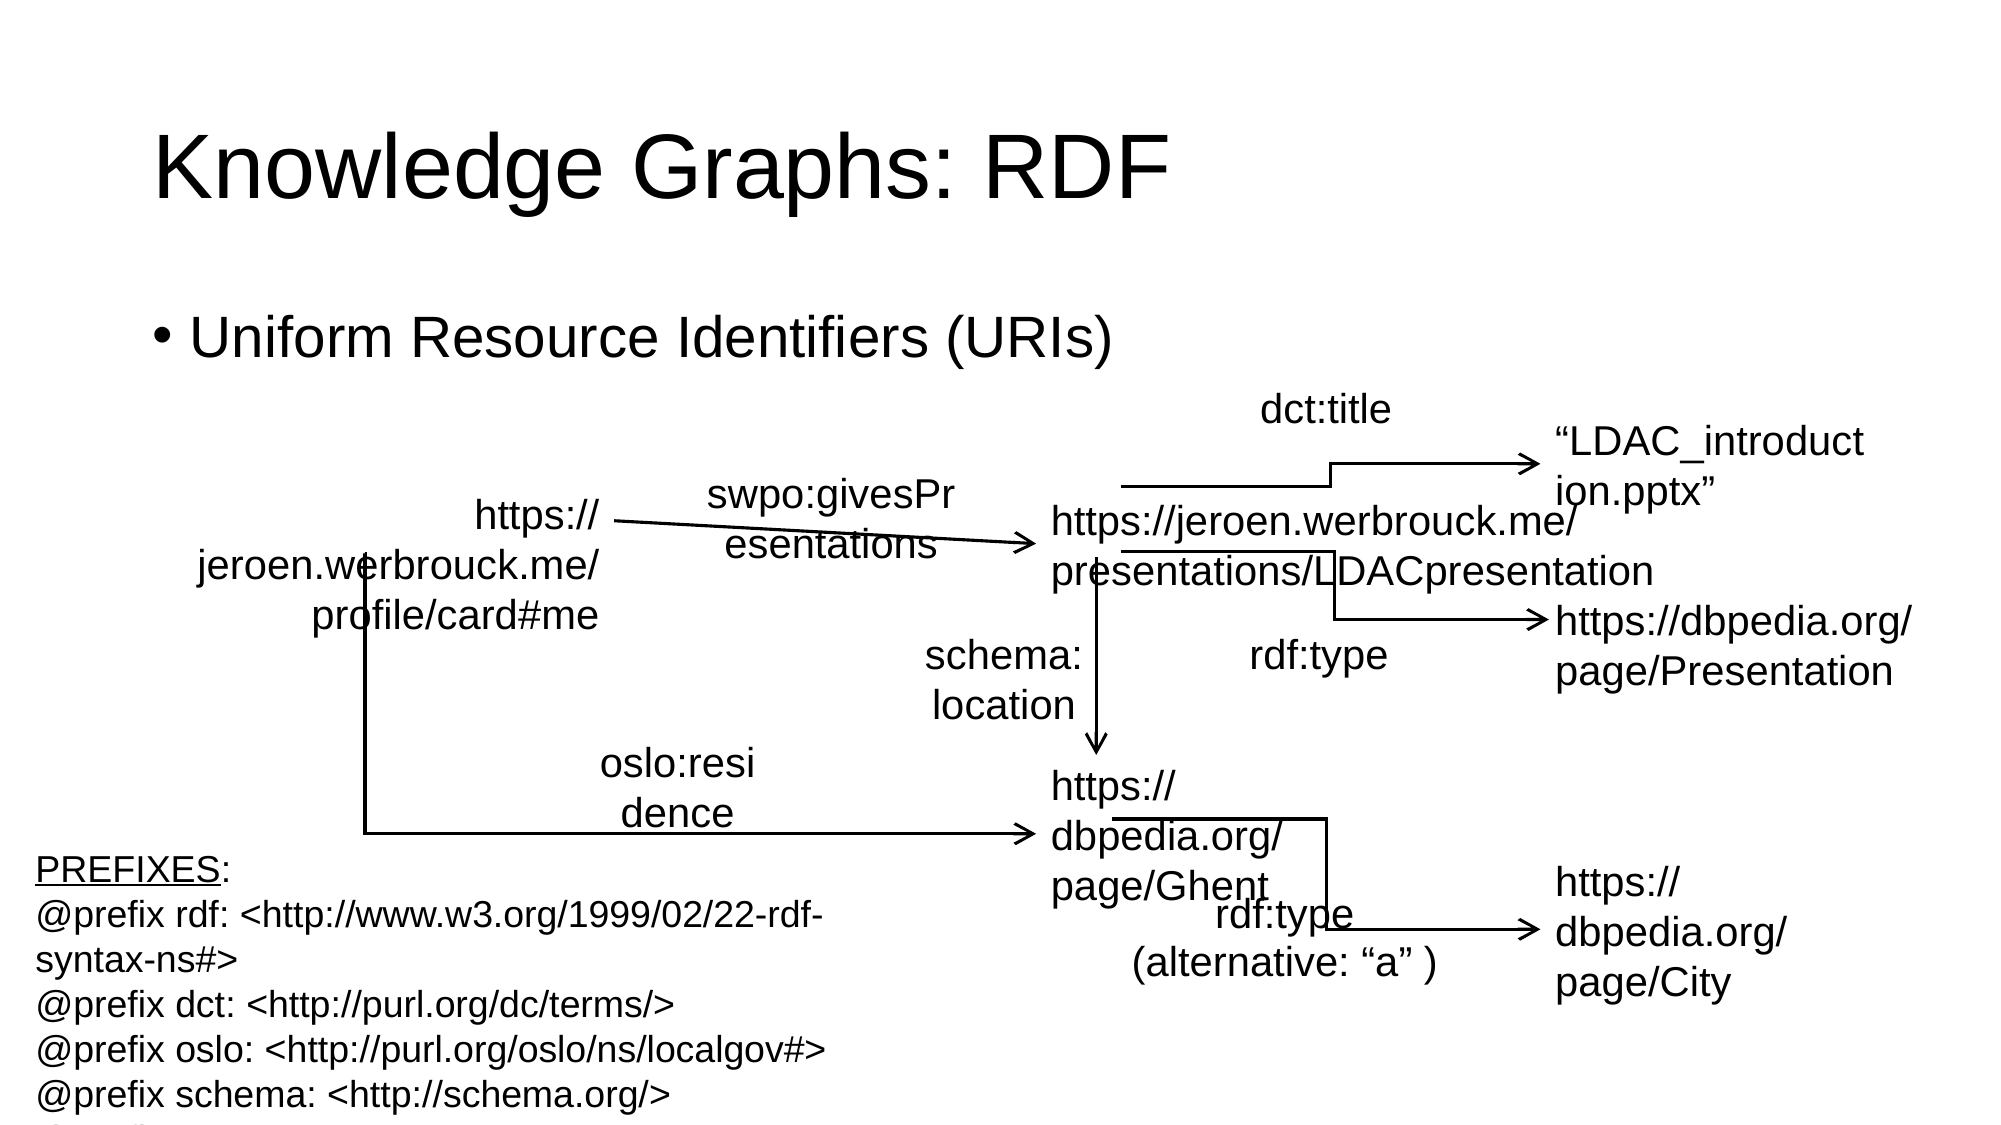

# Knowledge Graphs: RDF
Uniform Resource Identifiers (URIs)

dct:title
“LDAC_introduction.pptx”
swpo:givesPresentations
https://jeroen.werbrouck.me/profile/card#me
https://jeroen.werbrouck.me/presentations/LDACpresentation
https://dbpedia.org/page/Presentation
schema:location
rdf:type
oslo:residence
https://dbpedia.org/page/Ghent
PREFIXES:
@prefix rdf: <http://www.w3.org/1999/02/22-rdf-syntax-ns#>
@prefix dct: <http://purl.org/dc/terms/>
@prefix oslo: <http://purl.org/oslo/ns/localgov#>
@prefix schema: <http://schema.org/>
@prefix swpo: <http://sw-portal.deri.org/ontologies/swportal#>
https://dbpedia.org/page/City
rdf:type
(alternative: “a” )